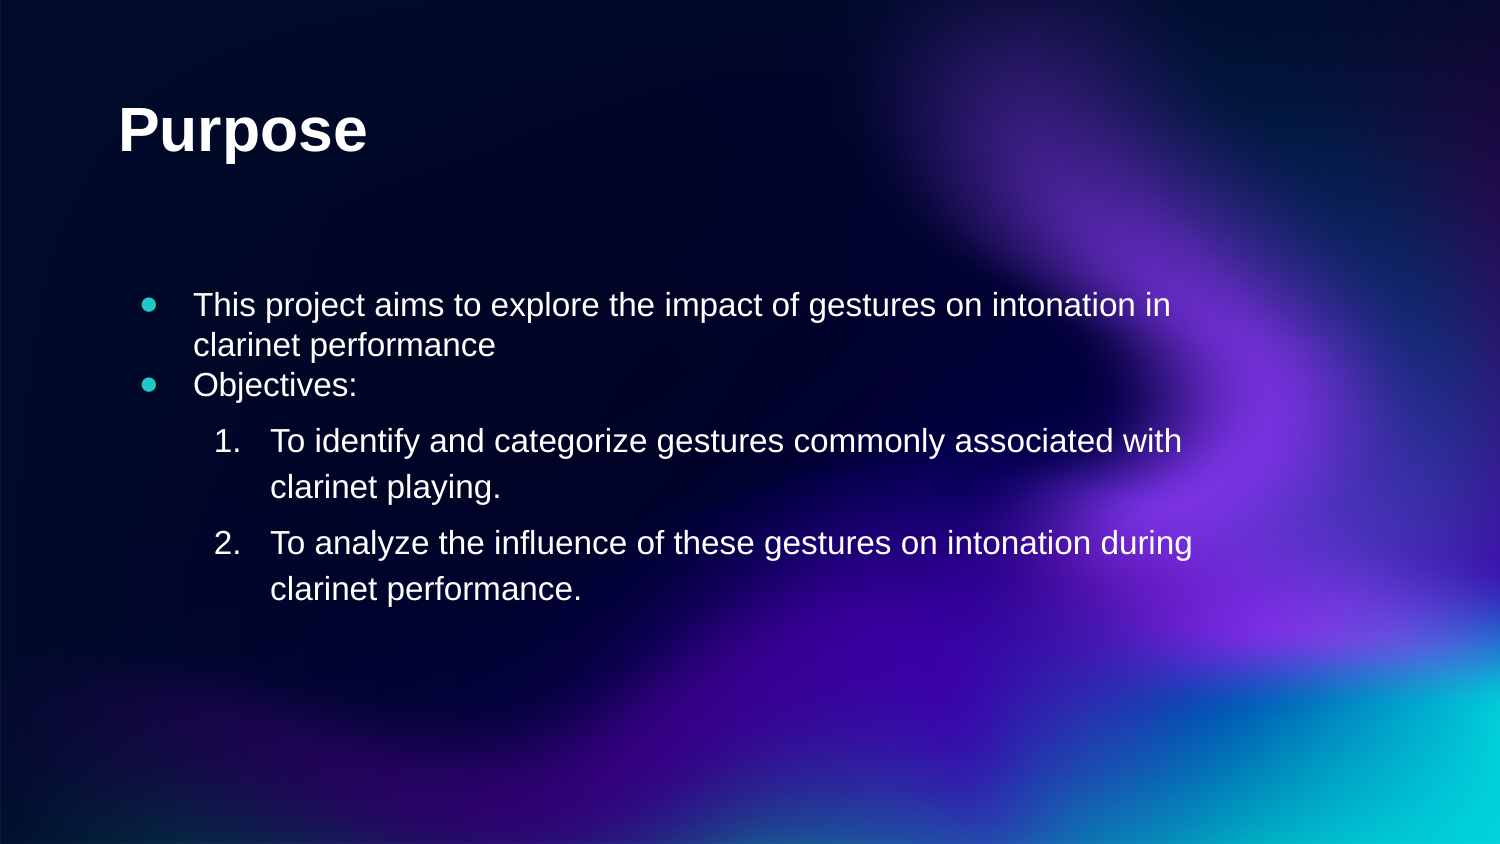

# Purpose
This project aims to explore the impact of gestures on intonation in clarinet performance
Objectives:
To identify and categorize gestures commonly associated with clarinet playing.
To analyze the influence of these gestures on intonation during clarinet performance.